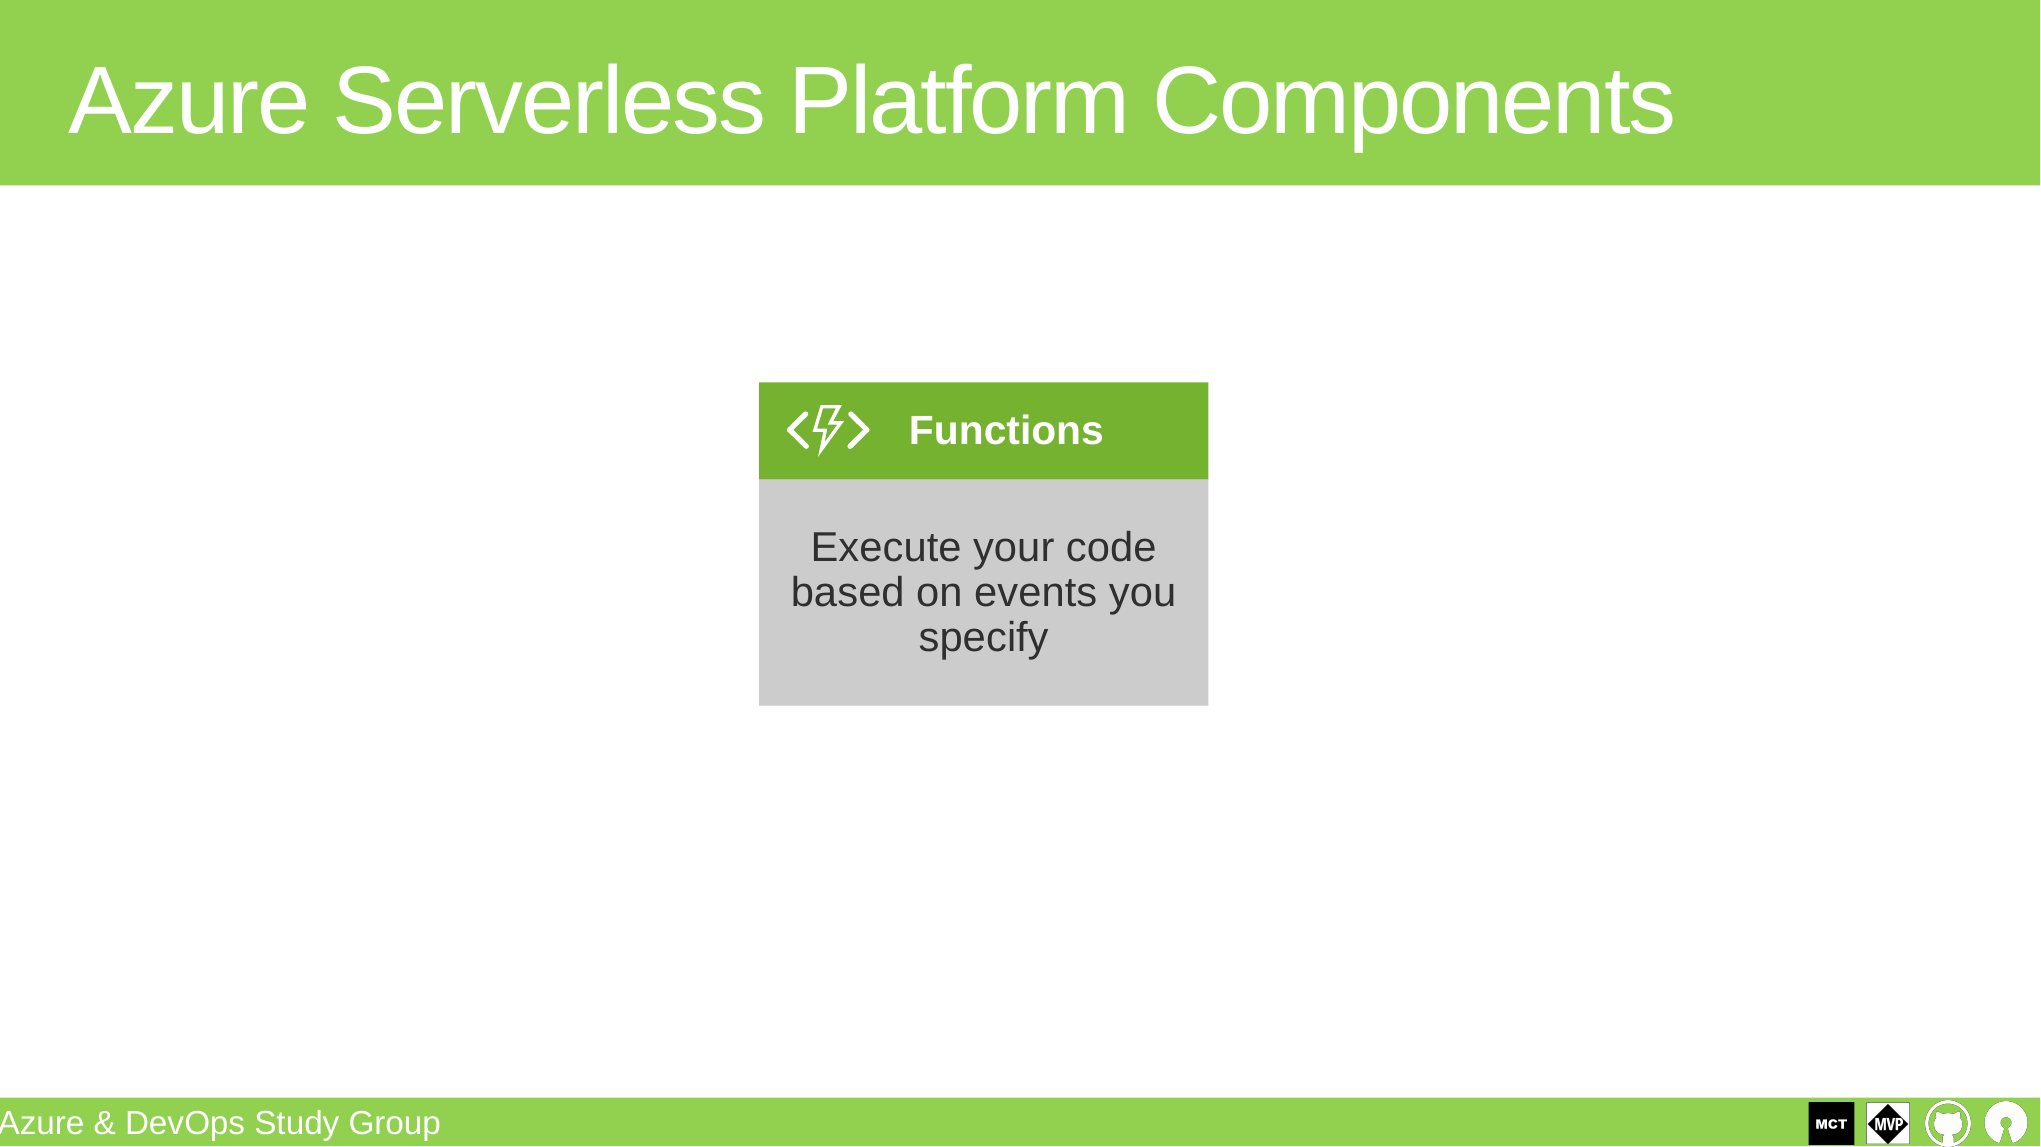

# Azure Serverless Platform Components
Functions

Execute your code based on events you specify